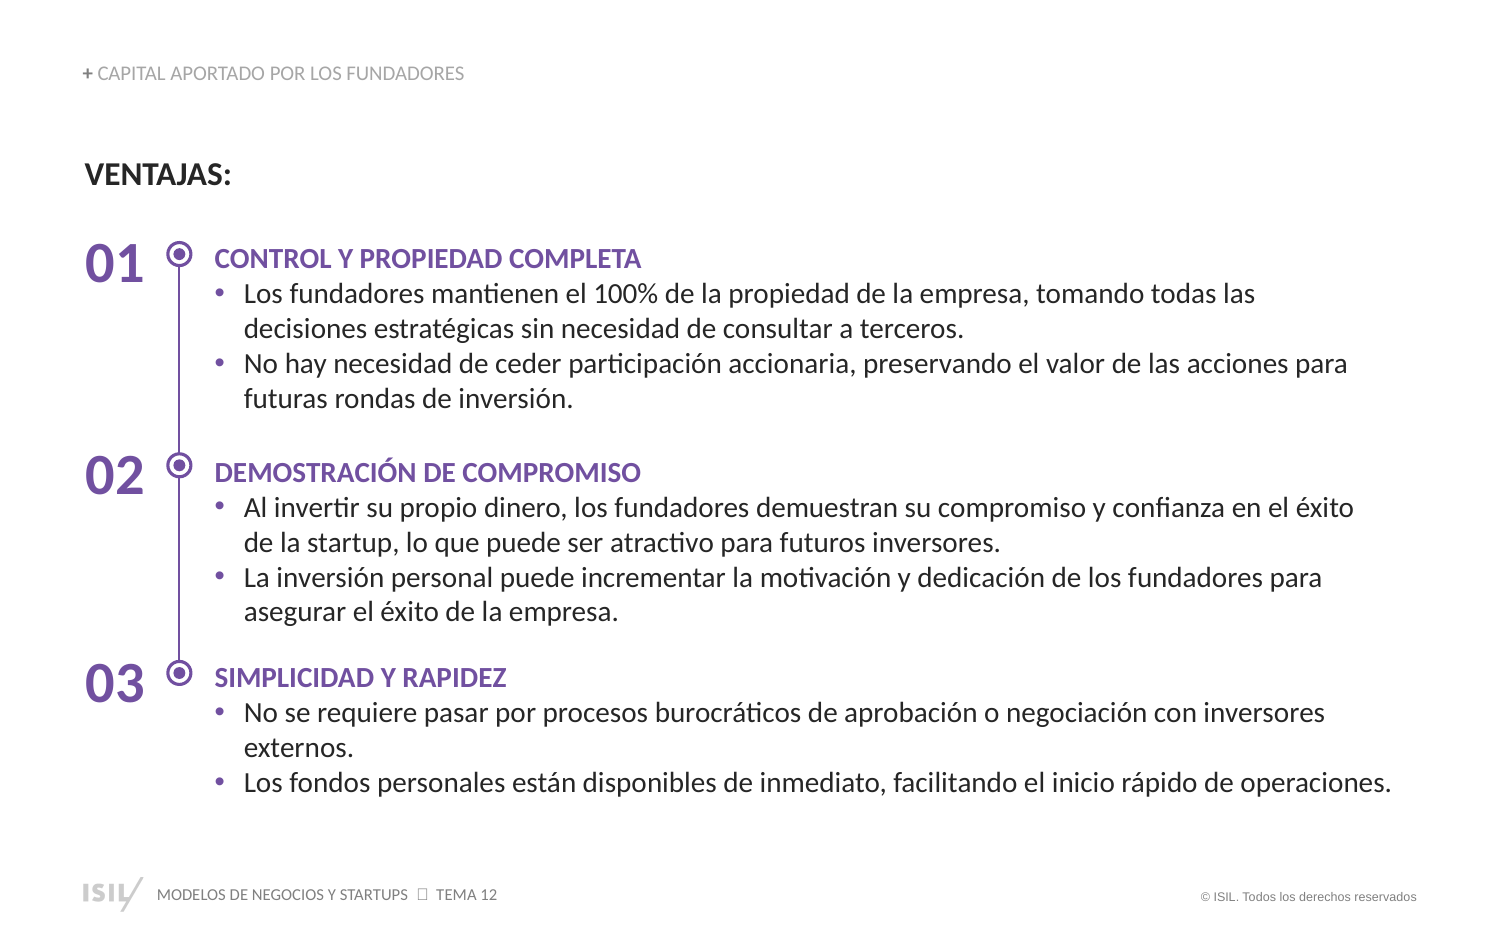

+ CAPITAL APORTADO POR LOS FUNDADORES
VENTAJAS:
01
CONTROL Y PROPIEDAD COMPLETA
Los fundadores mantienen el 100% de la propiedad de la empresa, tomando todas las decisiones estratégicas sin necesidad de consultar a terceros.
No hay necesidad de ceder participación accionaria, preservando el valor de las acciones para futuras rondas de inversión.

02
DEMOSTRACIÓN DE COMPROMISO
Al invertir su propio dinero, los fundadores demuestran su compromiso y confianza en el éxito de la startup, lo que puede ser atractivo para futuros inversores.
La inversión personal puede incrementar la motivación y dedicación de los fundadores para asegurar el éxito de la empresa.

03
SIMPLICIDAD Y RAPIDEZ
No se requiere pasar por procesos burocráticos de aprobación o negociación con inversores externos.
Los fondos personales están disponibles de inmediato, facilitando el inicio rápido de operaciones.